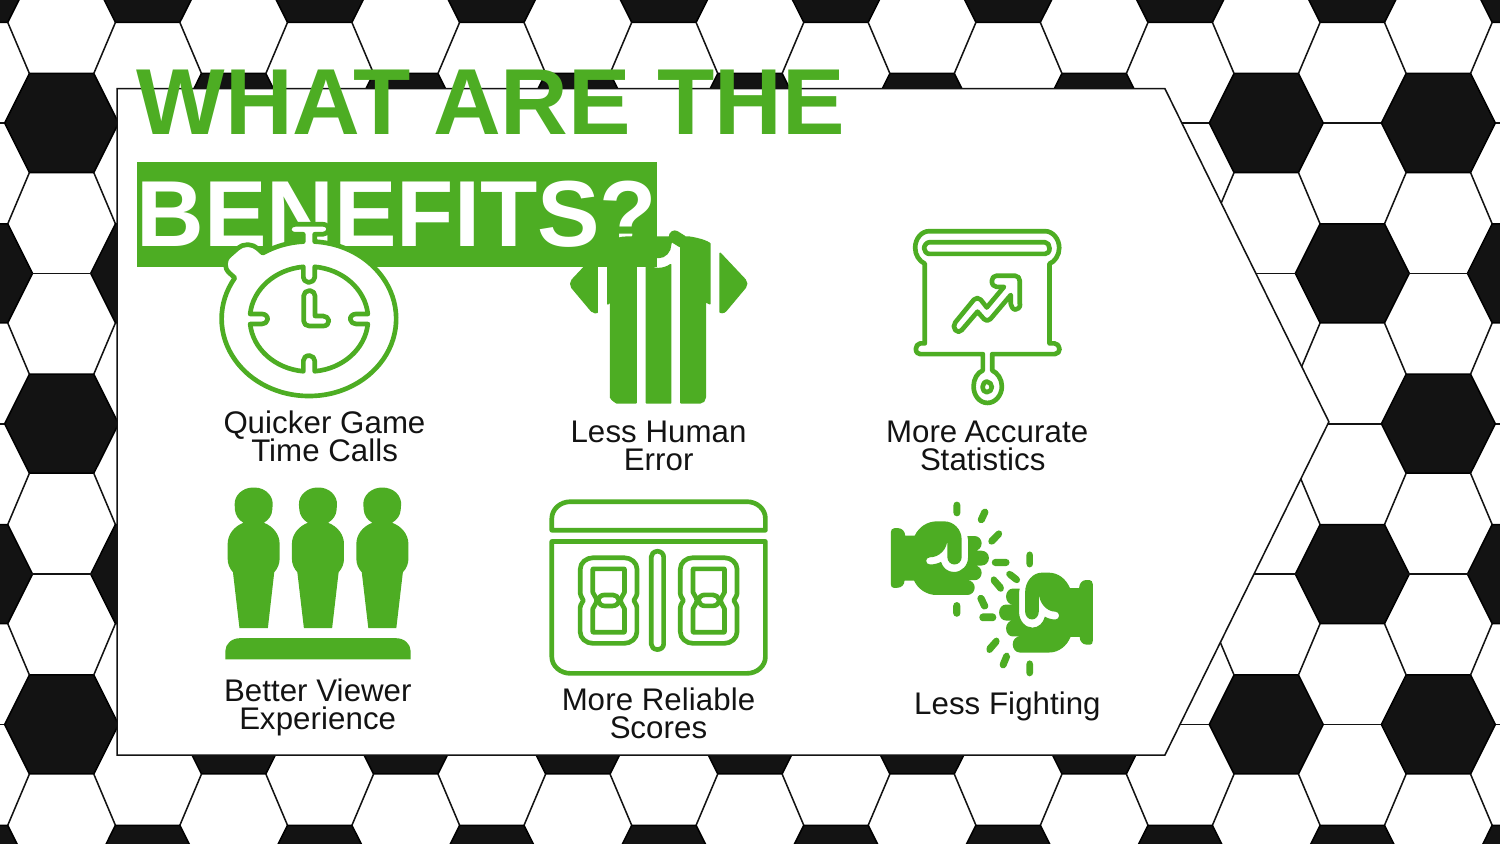

# WHAT ARE THE BENEFITS?

Quicker Game Time Calls
Less Human Error
More Accurate Statistics

Better Viewer Experience
More Reliable Scores
Less Fighting